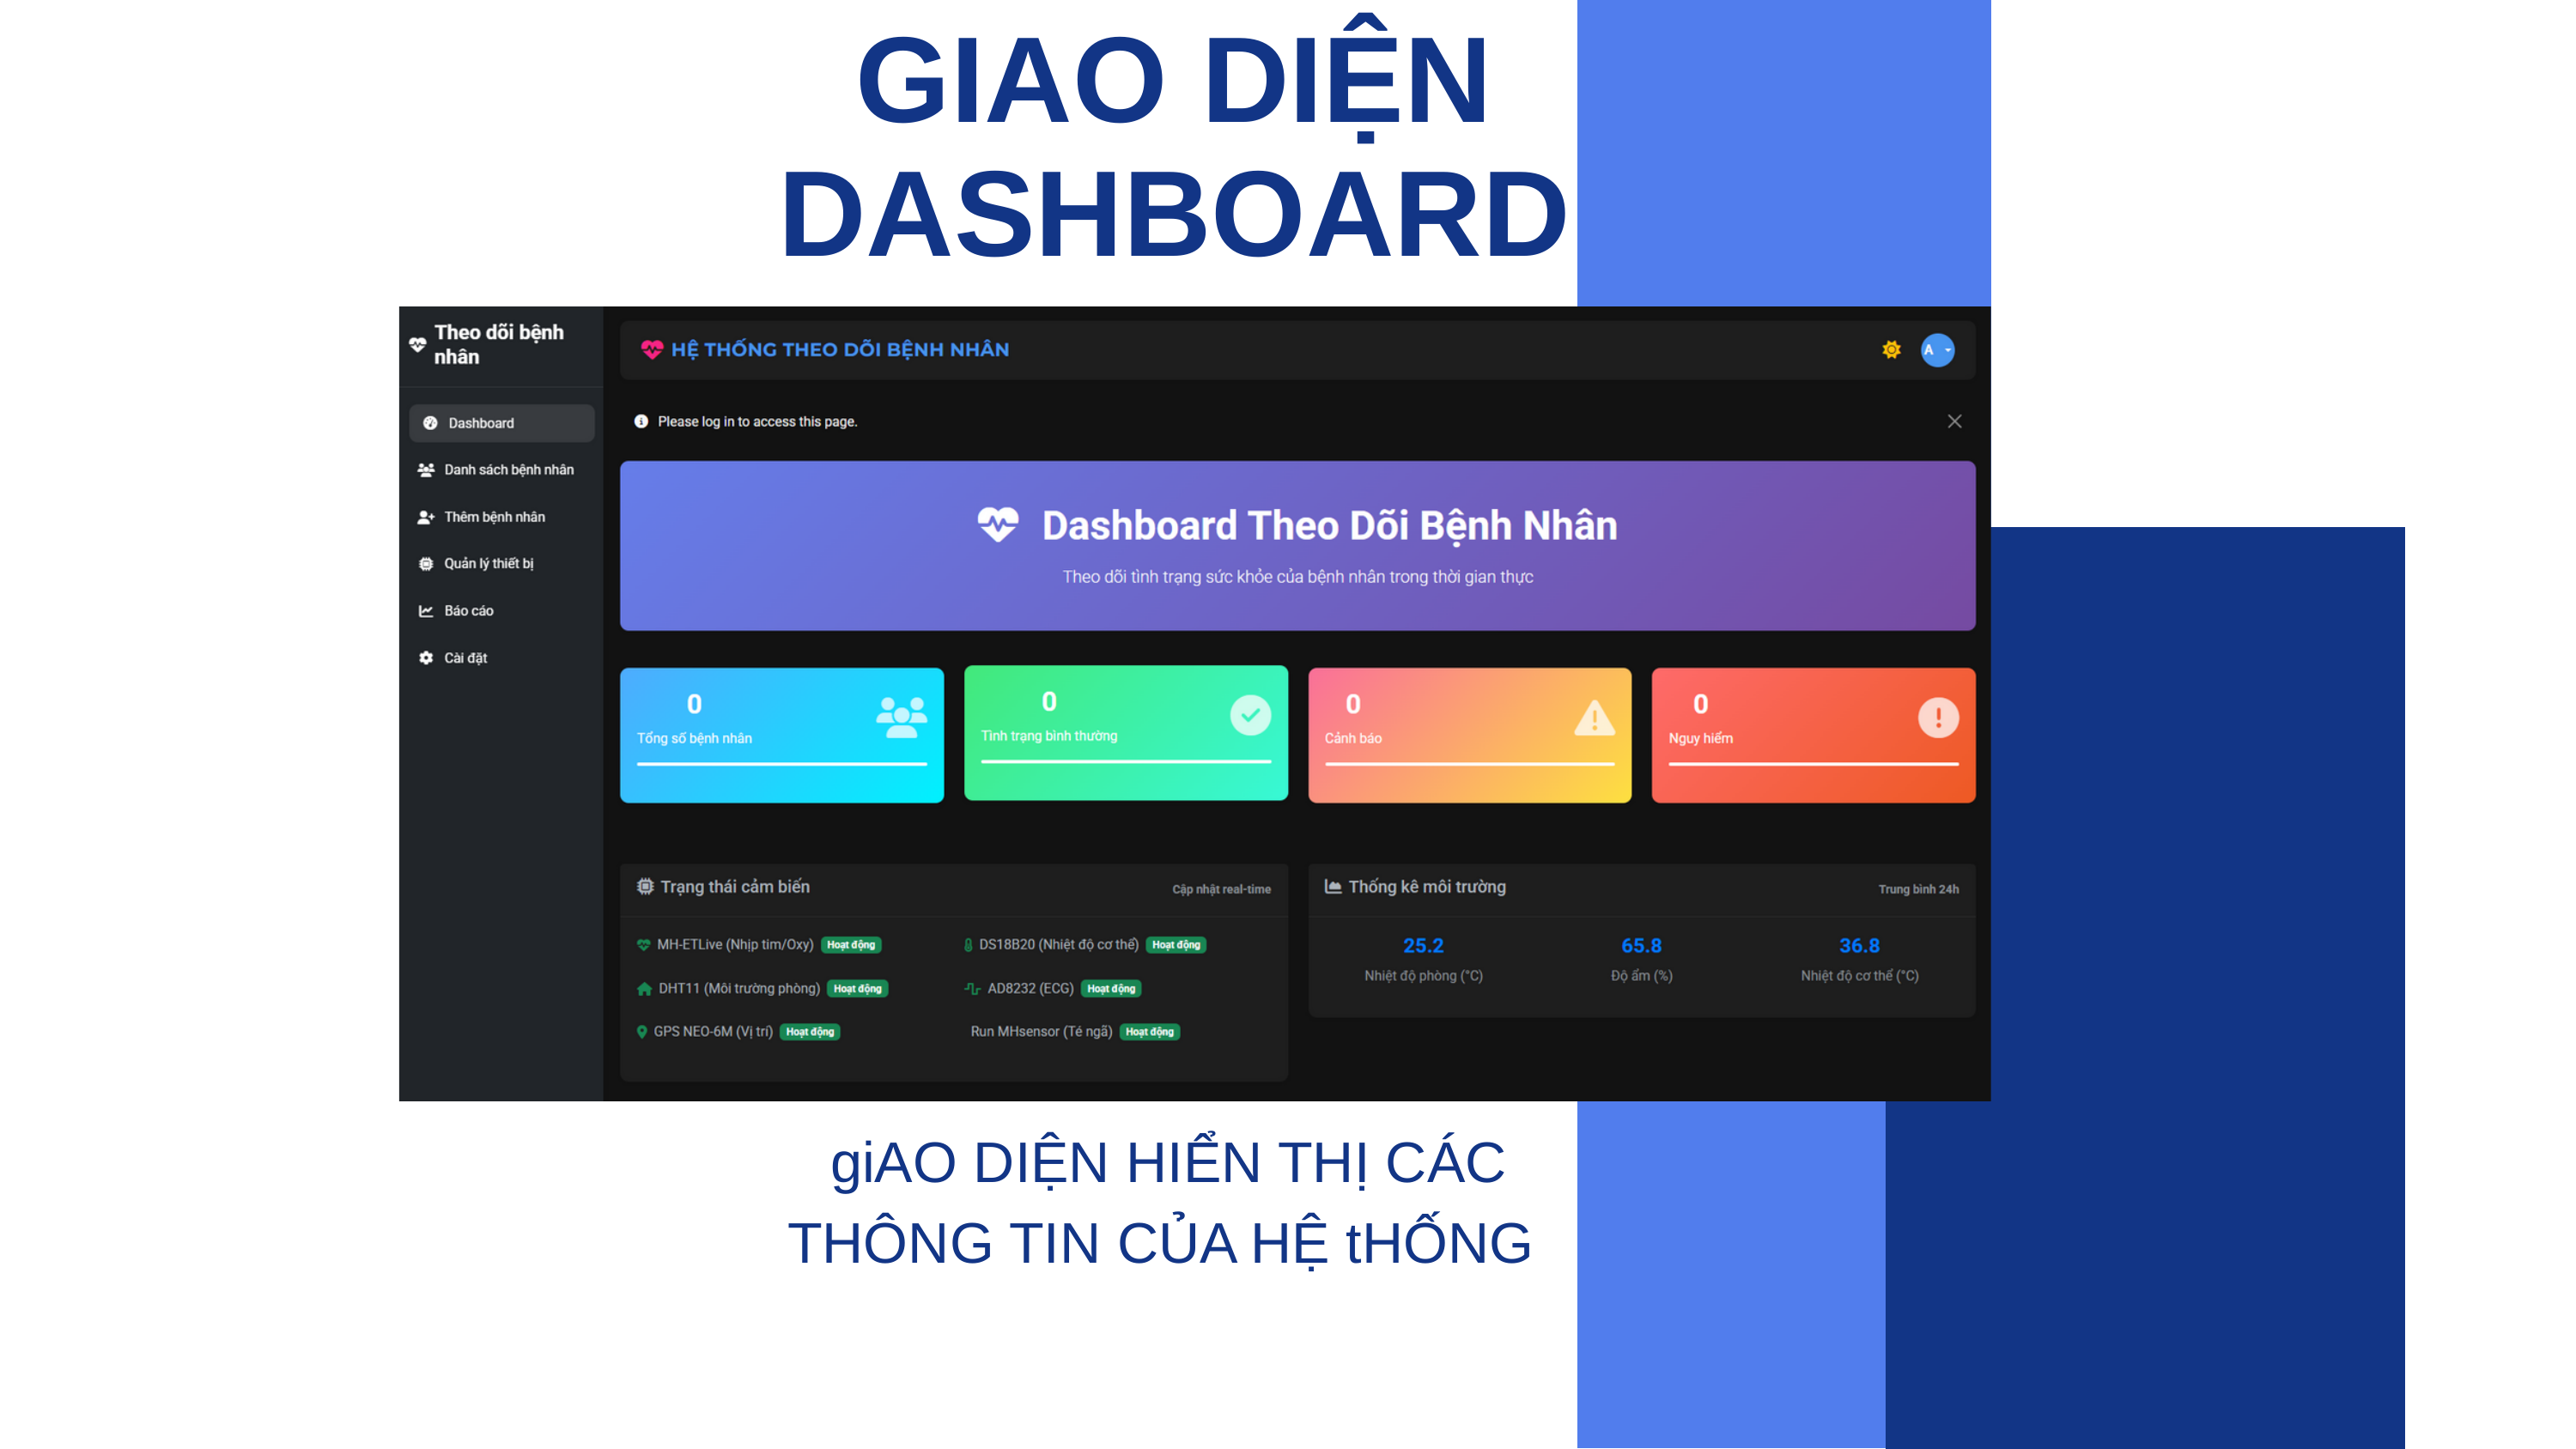

GIAO DIỆN DASHBOARD

giAO DIỆN HIỂN THỊ CÁC THÔNG TIN CỦA HỆ tHỐNG